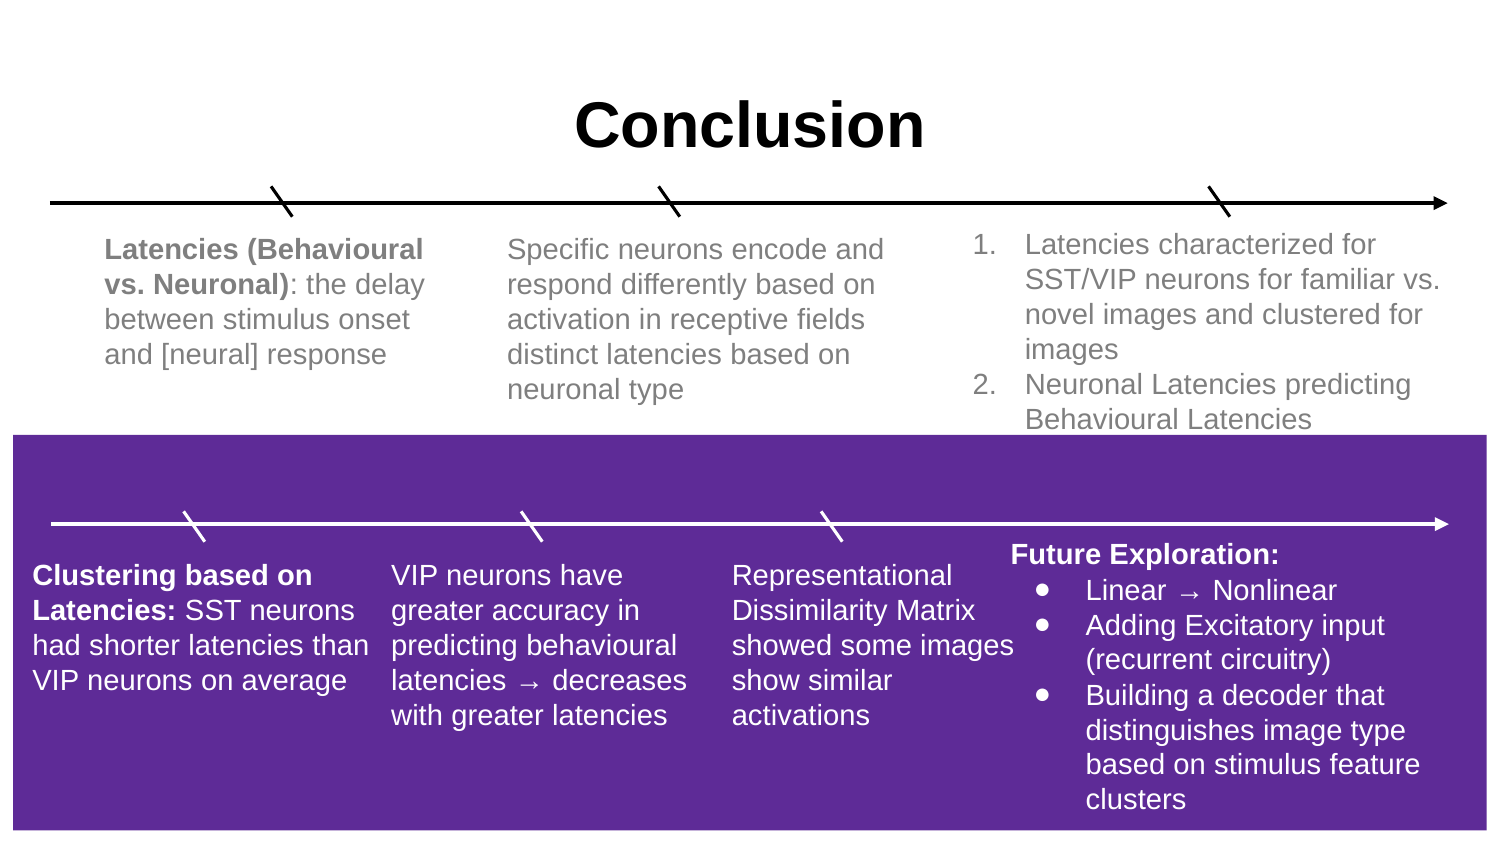

#
Conclusion

Latencies characterized for SST/VIP neurons for familiar vs. novel images and clustered for images
Neuronal Latencies predicting Behavioural Latencies
Latencies (Behavioural vs. Neuronal): the delay between stimulus onset and [neural] response
Specific neurons encode and respond differently based on activation in receptive fields  distinct latencies based on neuronal type

Future Exploration:
Linear → Nonlinear
Adding Excitatory input (recurrent circuitry)
Building a decoder that distinguishes image type based on stimulus feature clusters
Clustering based on Latencies: SST neurons had shorter latencies than VIP neurons on average
VIP neurons have greater accuracy in predicting behavioural latencies → decreases with greater latencies
Representational Dissimilarity Matrix showed some images show similar activations